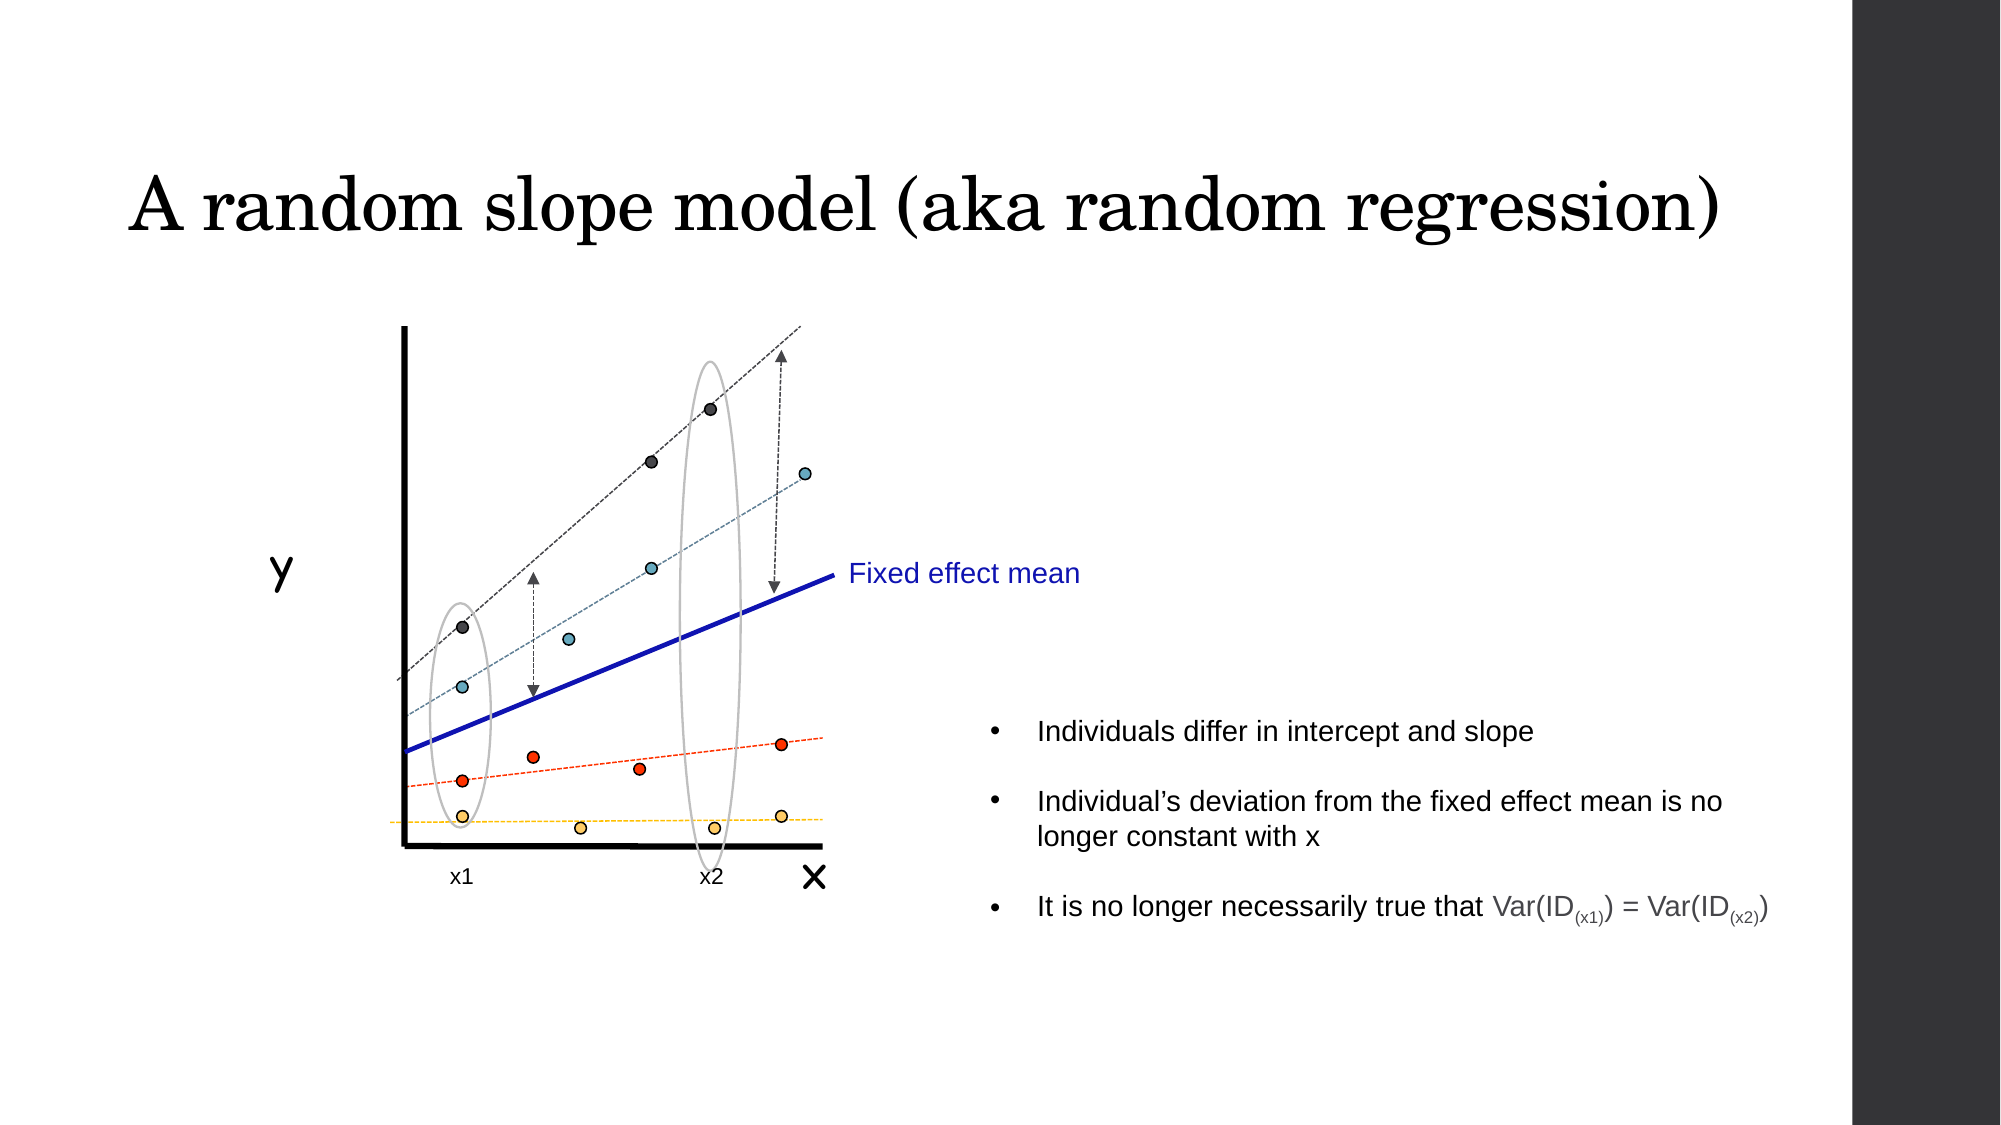

# A random slope model (aka random regression)

y
Fixed effect mean

Individuals differ in intercept and slope

Individual’s deviation from the fixed effect mean is no longer constant with x

It is no longer necessarily true that Var(ID(x1)) = Var(ID(x2))

x
x1
x2